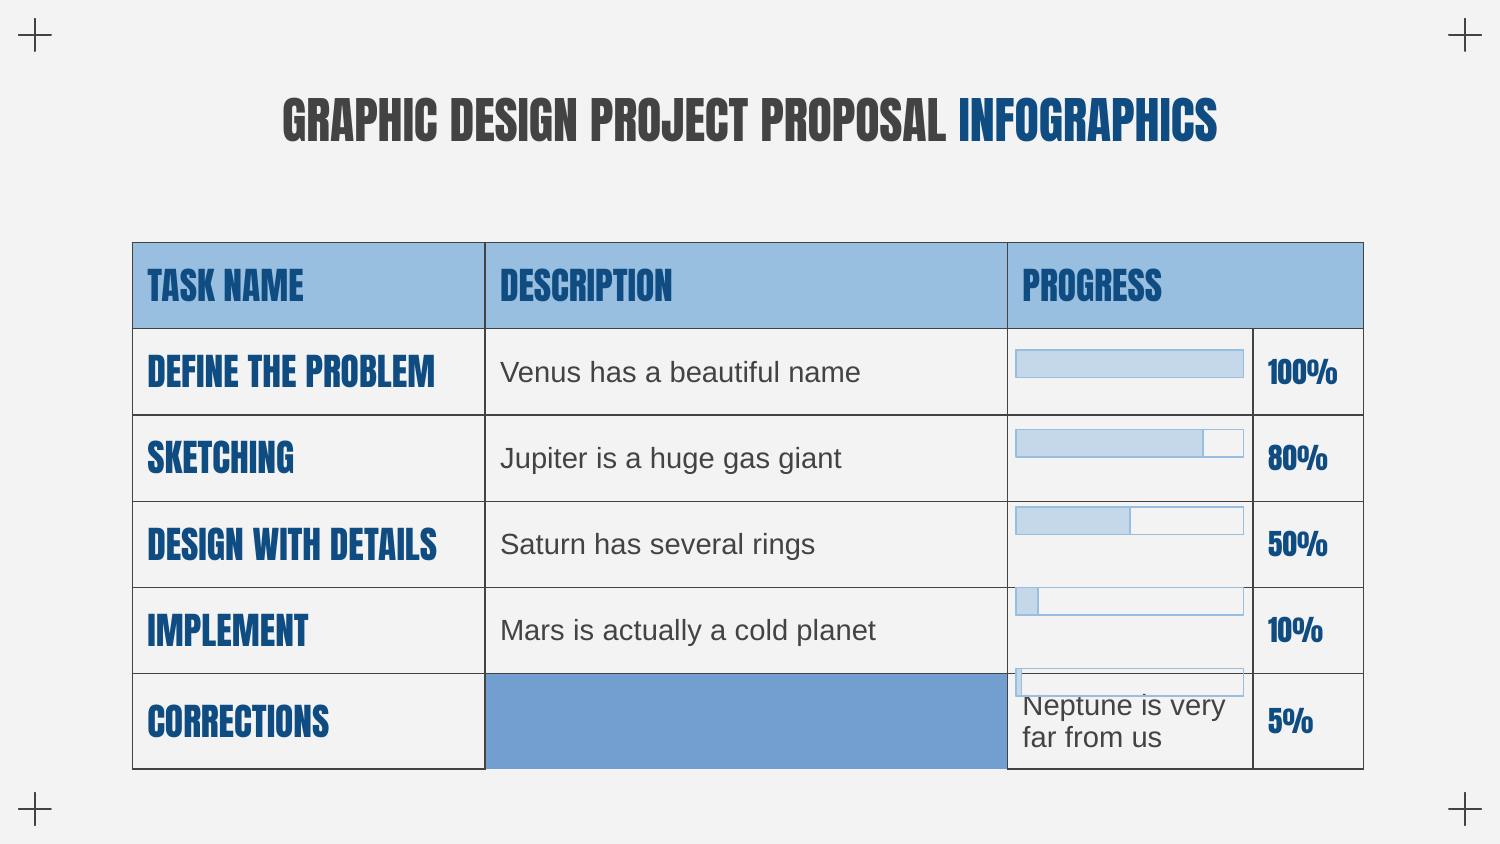

# GRAPHIC DESIGN PROJECT PROPOSAL INFOGRAPHICS
| TASK NAME |  | DESCRIPTION | PROGRESS |  |
| --- | --- | --- | --- | --- |
| DEFINE THE PROBLEM |  | Venus has a beautiful name |  | 100% |
| SKETCHING |  | Jupiter is a huge gas giant |  | 80% |
| DESIGN WITH DETAILS |  | Saturn has several rings |  | 50% |
| IMPLEMENT |  | Mars is actually a cold planet |  | 10% |
| CORRECTIONS |  | Neptune is very far from us |  | 5% |